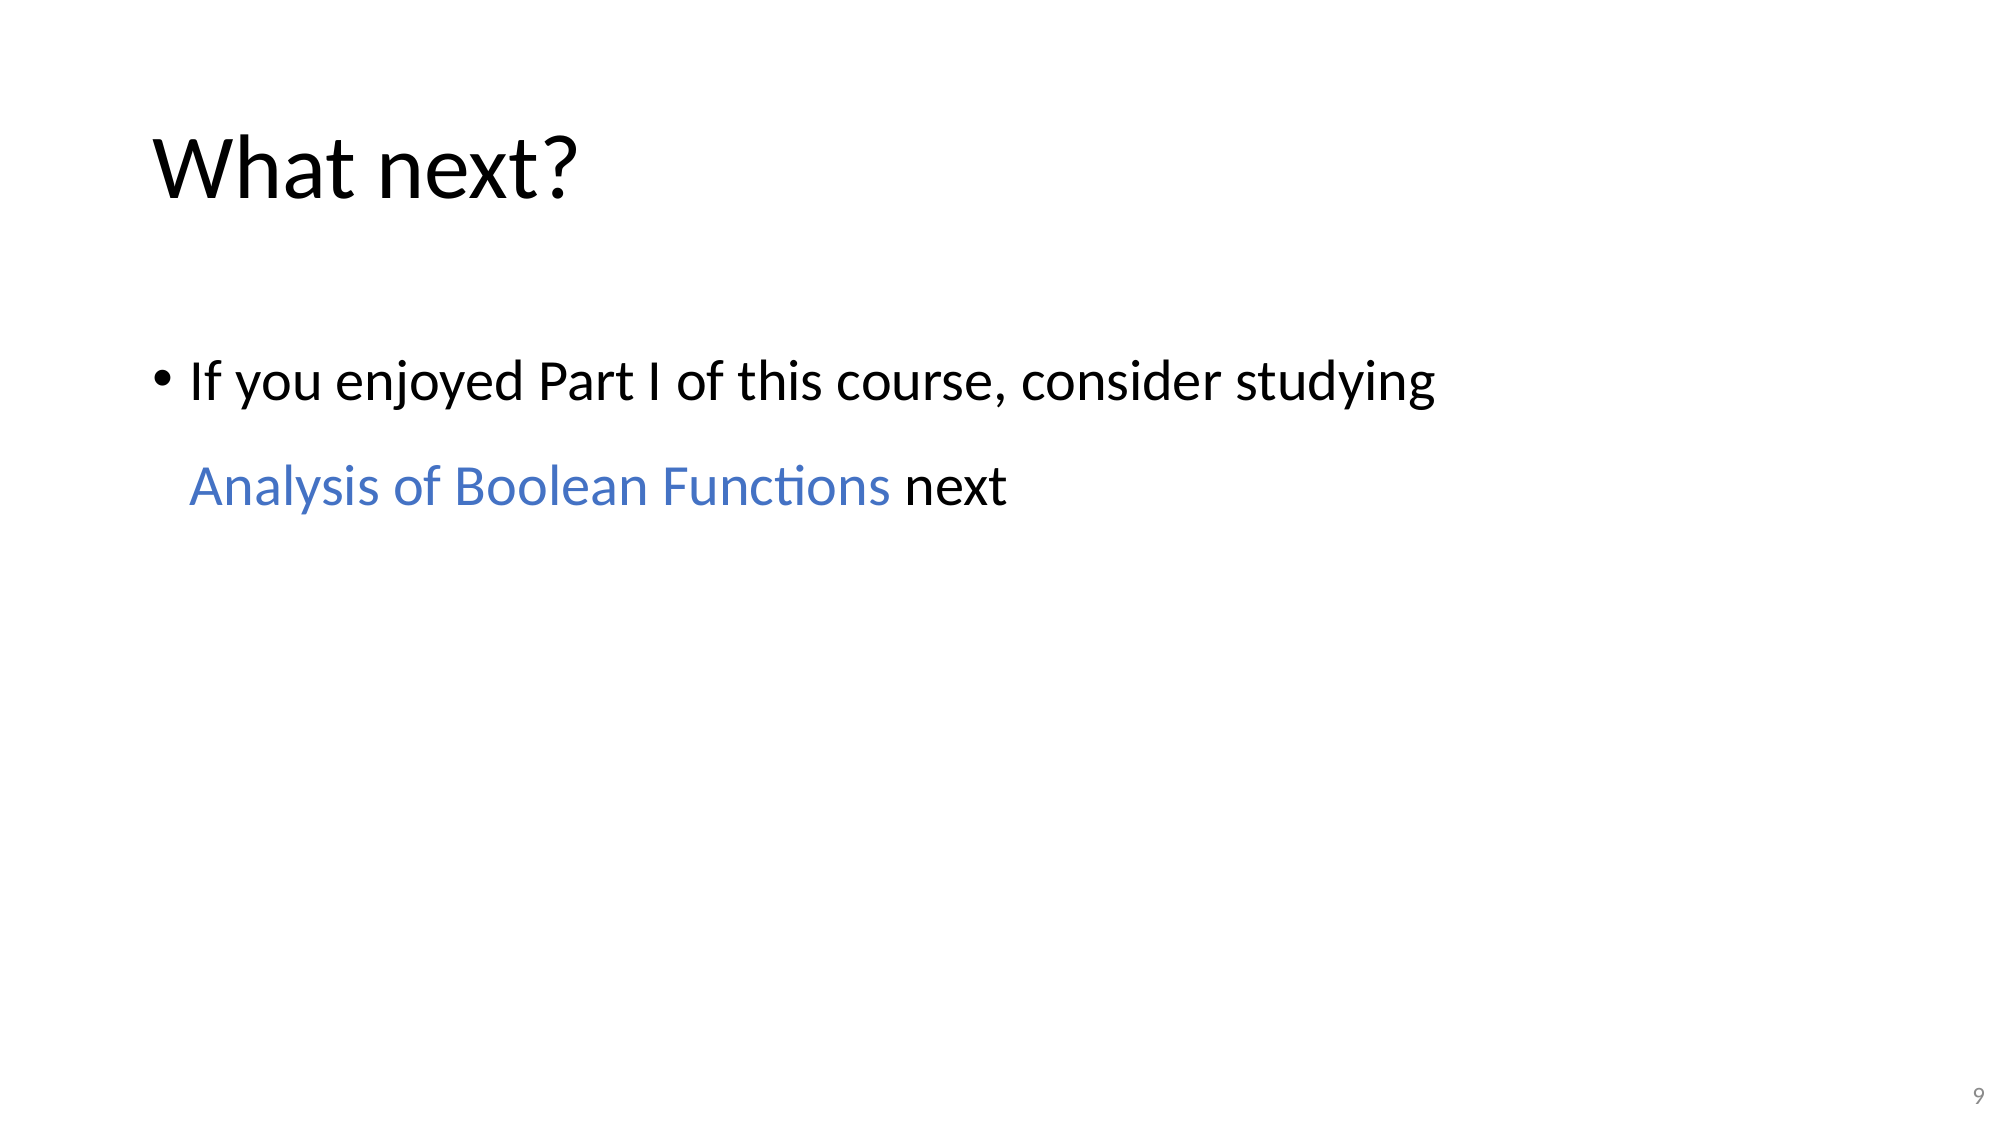

# What next?
If you enjoyed Part I of this course, consider studying Analysis of Boolean Functions next

9